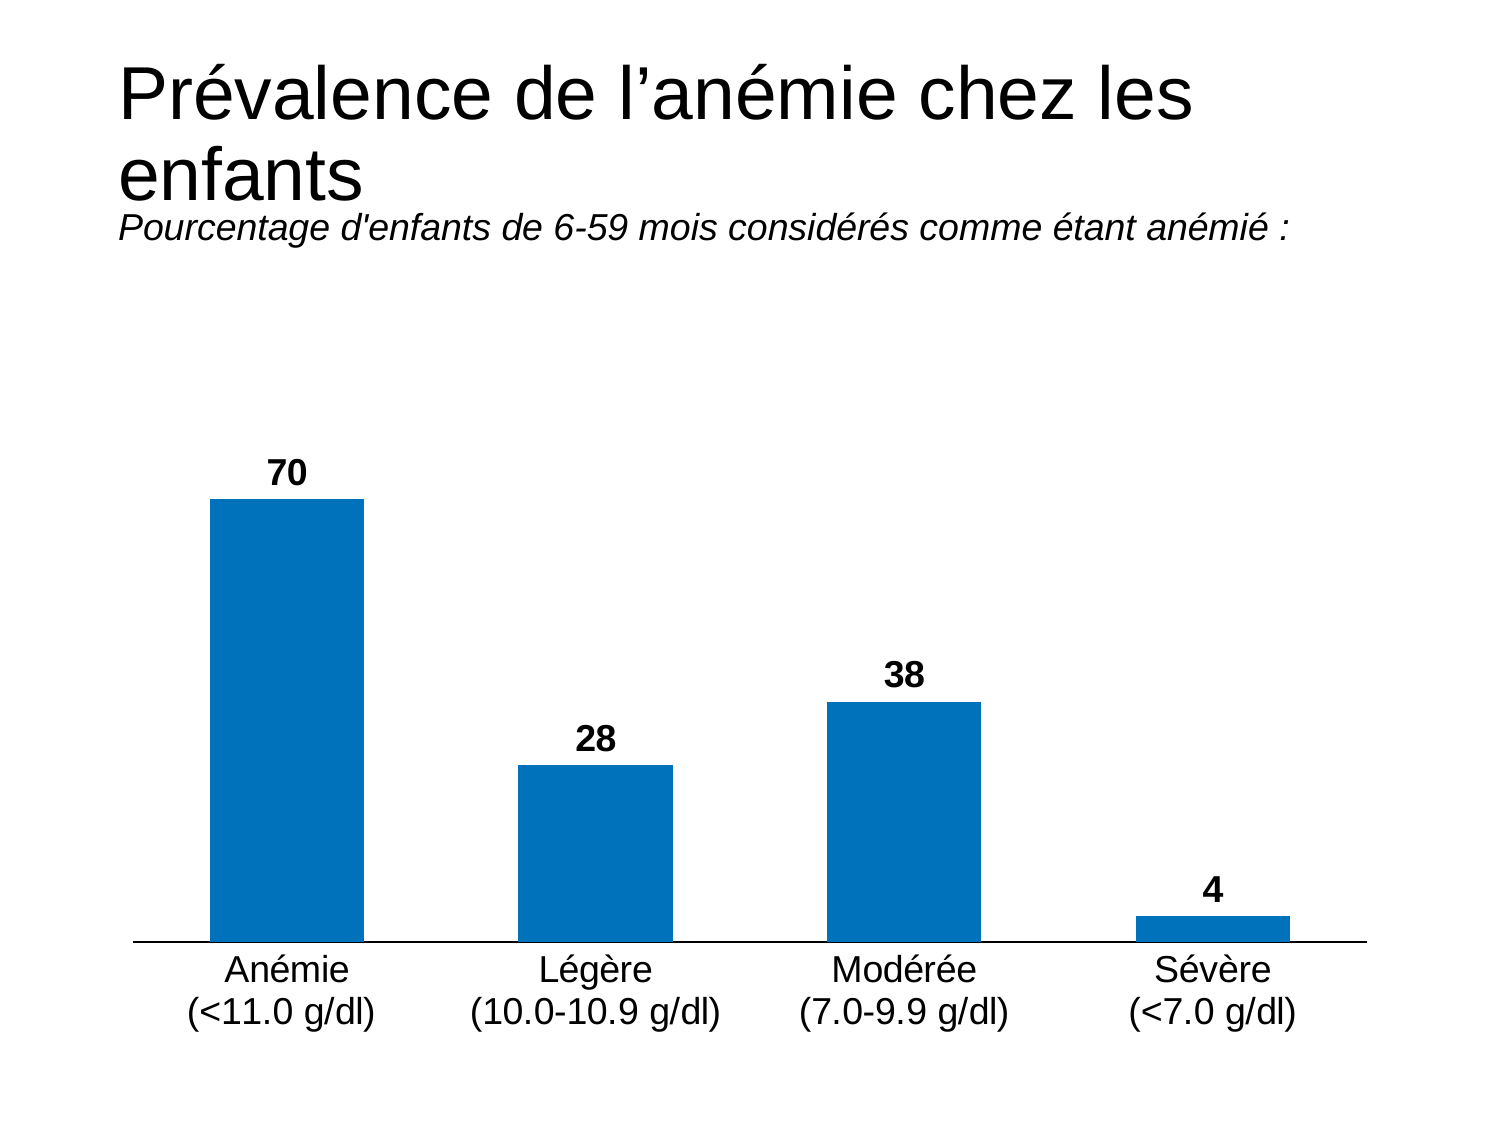

# Prévalence de l’anémie chez les enfants
Pourcentage d'enfants de 6-59 mois considérés comme étant anémié :

### Chart

| Category | Anémie
(<11.0 g/dl)  |
|---|---|
| Anémie
(<11.0 g/dl)  | 70.0 |
| Légère
(10.0-10.9 g/dl) | 28.0 |
| Modérée
(7.0-9.9 g/dl) | 38.0 |
| Sévère
(<7.0 g/dl) | 4.0 |